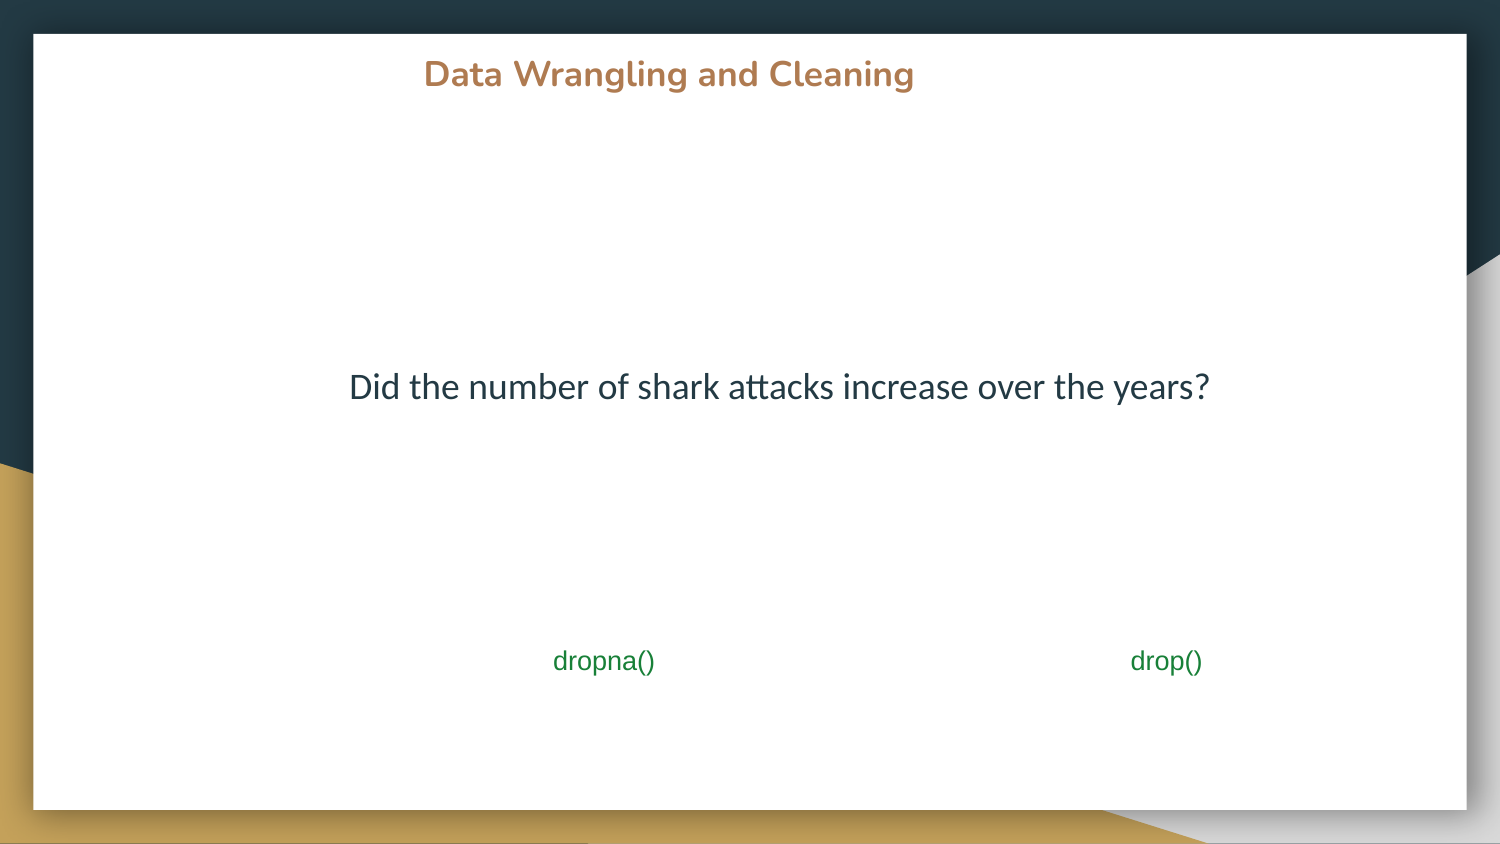

# Data Wrangling and Cleaning
Significant data cleaning challenges
Significant amounts of missing data across various columns.
Presence of irrelevant columns such as ‘href’, 'PDF' and 'Source' that do not contribute to analysis.
Handling incorrecDid the number of shark attacks increase over the years?tly formatted data, especially in date and time columns.

How it was resolved
Columns unrelated to the analysis were dropped.
Employed pandas' functionalities like dropna() for rows with excessive missing values and drop() for irrelevant columns.